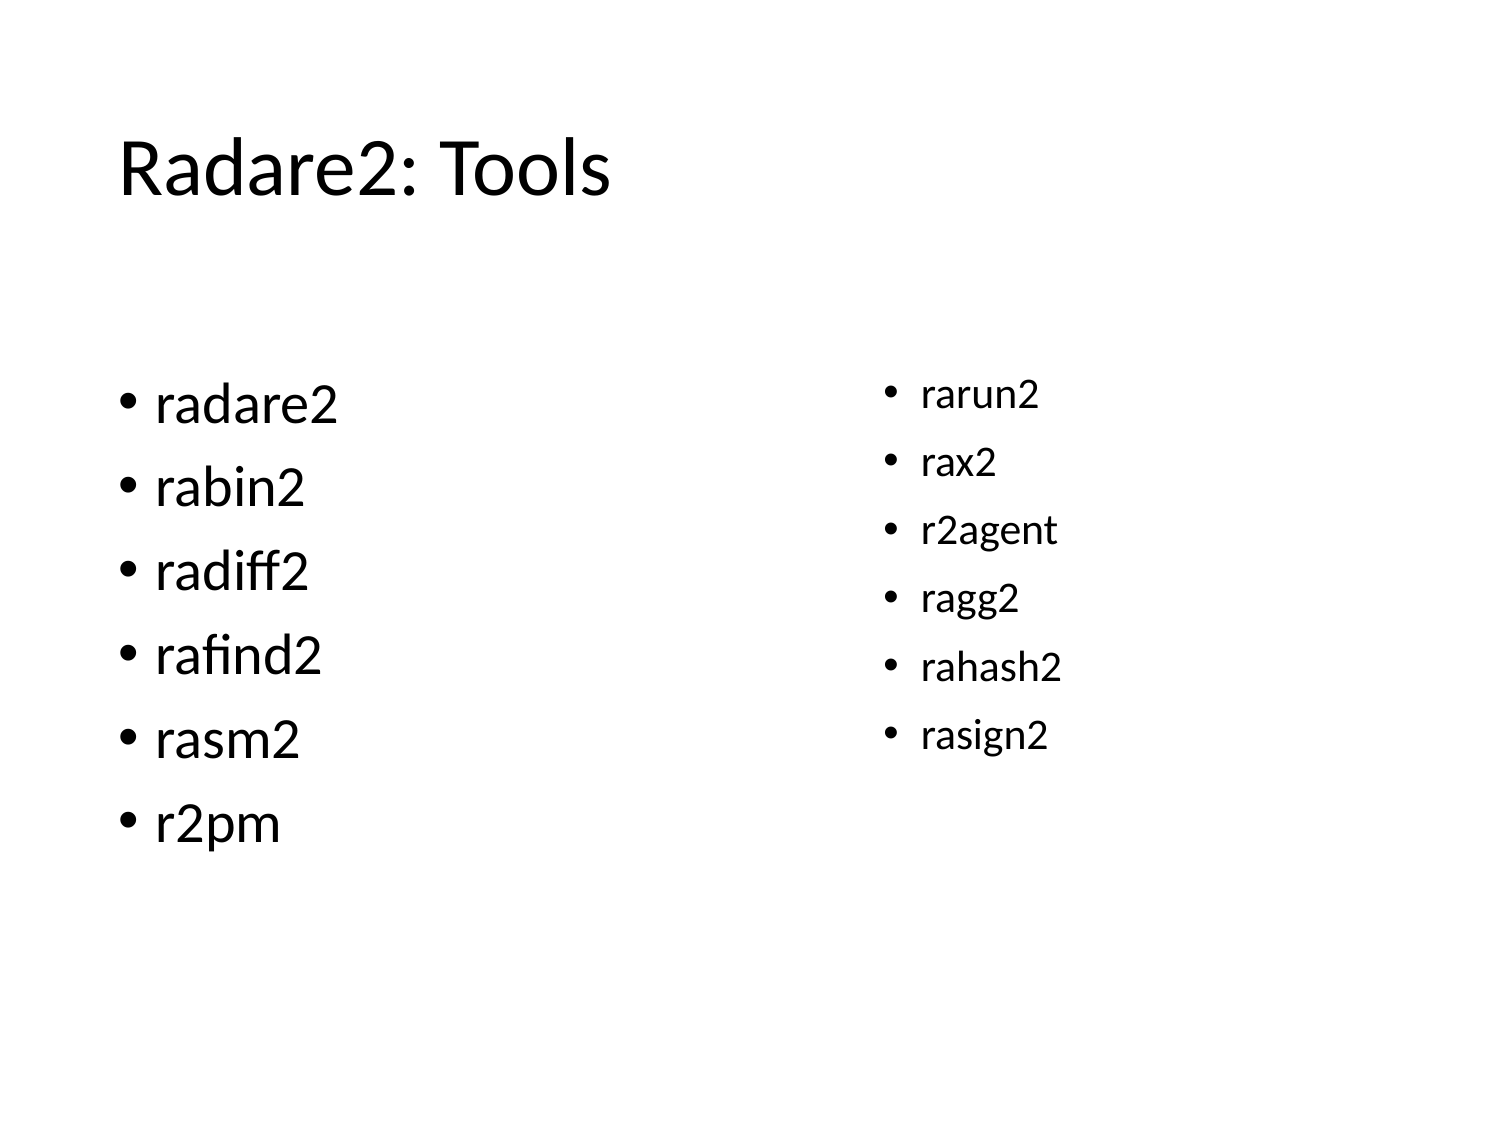

# Radare2: Tools
radare2
rabin2
radiff2
rafind2
rasm2
r2pm
rarun2
rax2
r2agent
ragg2
rahash2
rasign2